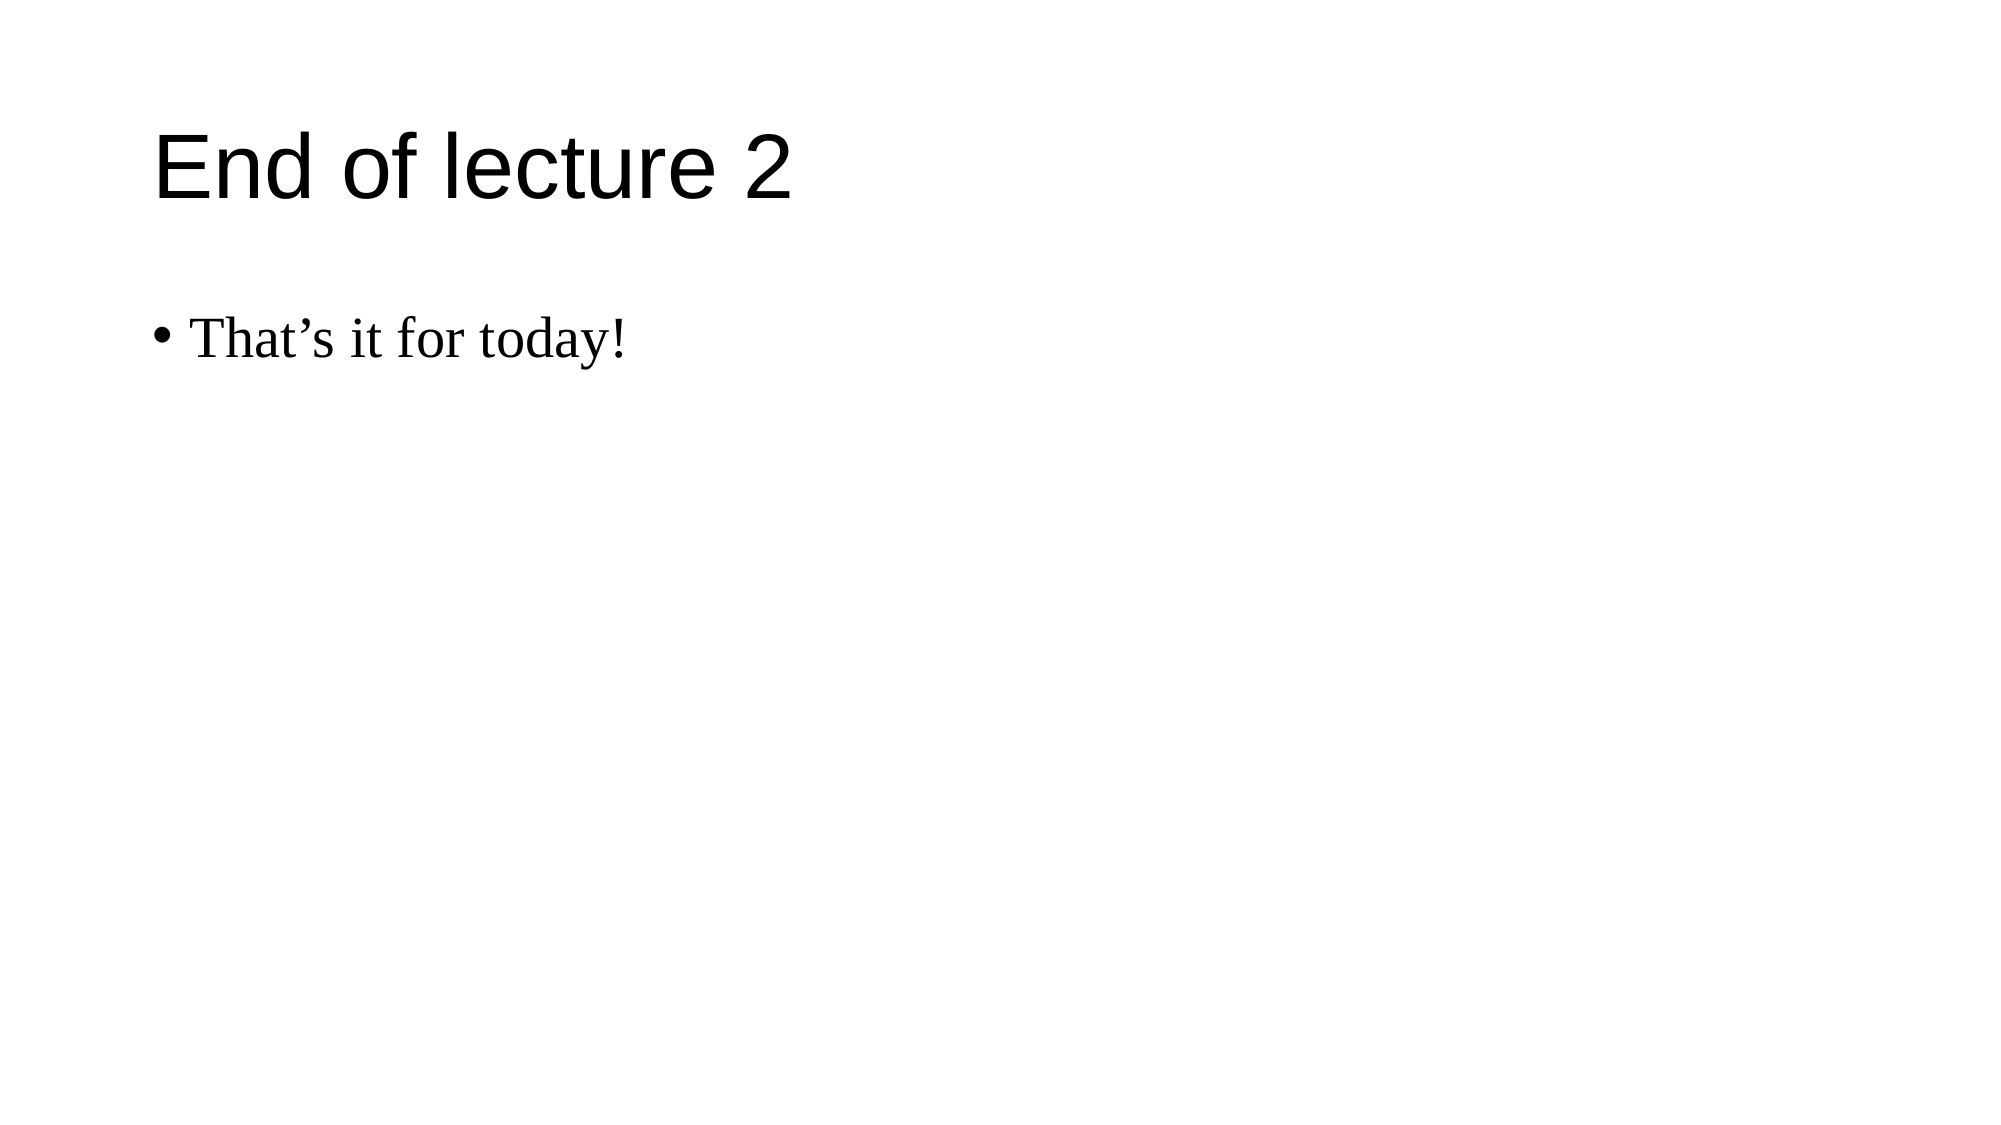

# End of lecture 2
That’s it for today!